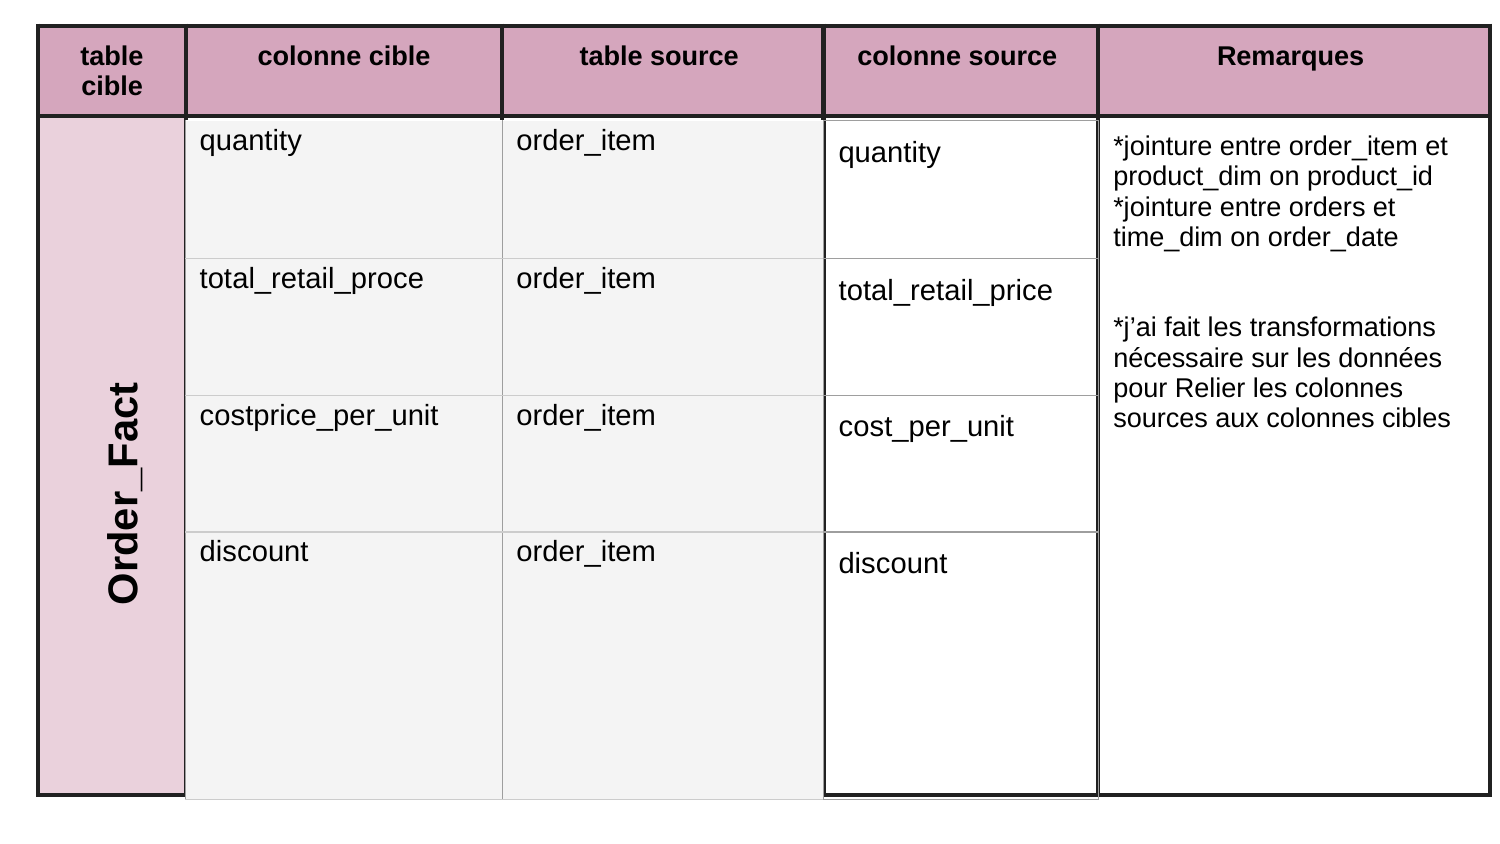

| table cible | colonne cible | table source | colonne source | Remarques |
| --- | --- | --- | --- | --- |
|  |  |  |  | \*jointure entre order\_item et product\_dim on product\_id \*jointure entre orders et time\_dim on order\_date \*j’ai fait les transformations nécessaire sur les données pour Relier les colonnes sources aux colonnes cibles |
| quantity | order\_item | quantity |
| --- | --- | --- |
| total\_retail\_proce | order\_item | total\_retail\_price |
| costprice\_per\_unit | order\_item | cost\_per\_unit |
| discount | order\_item | discount |
Order_Fact